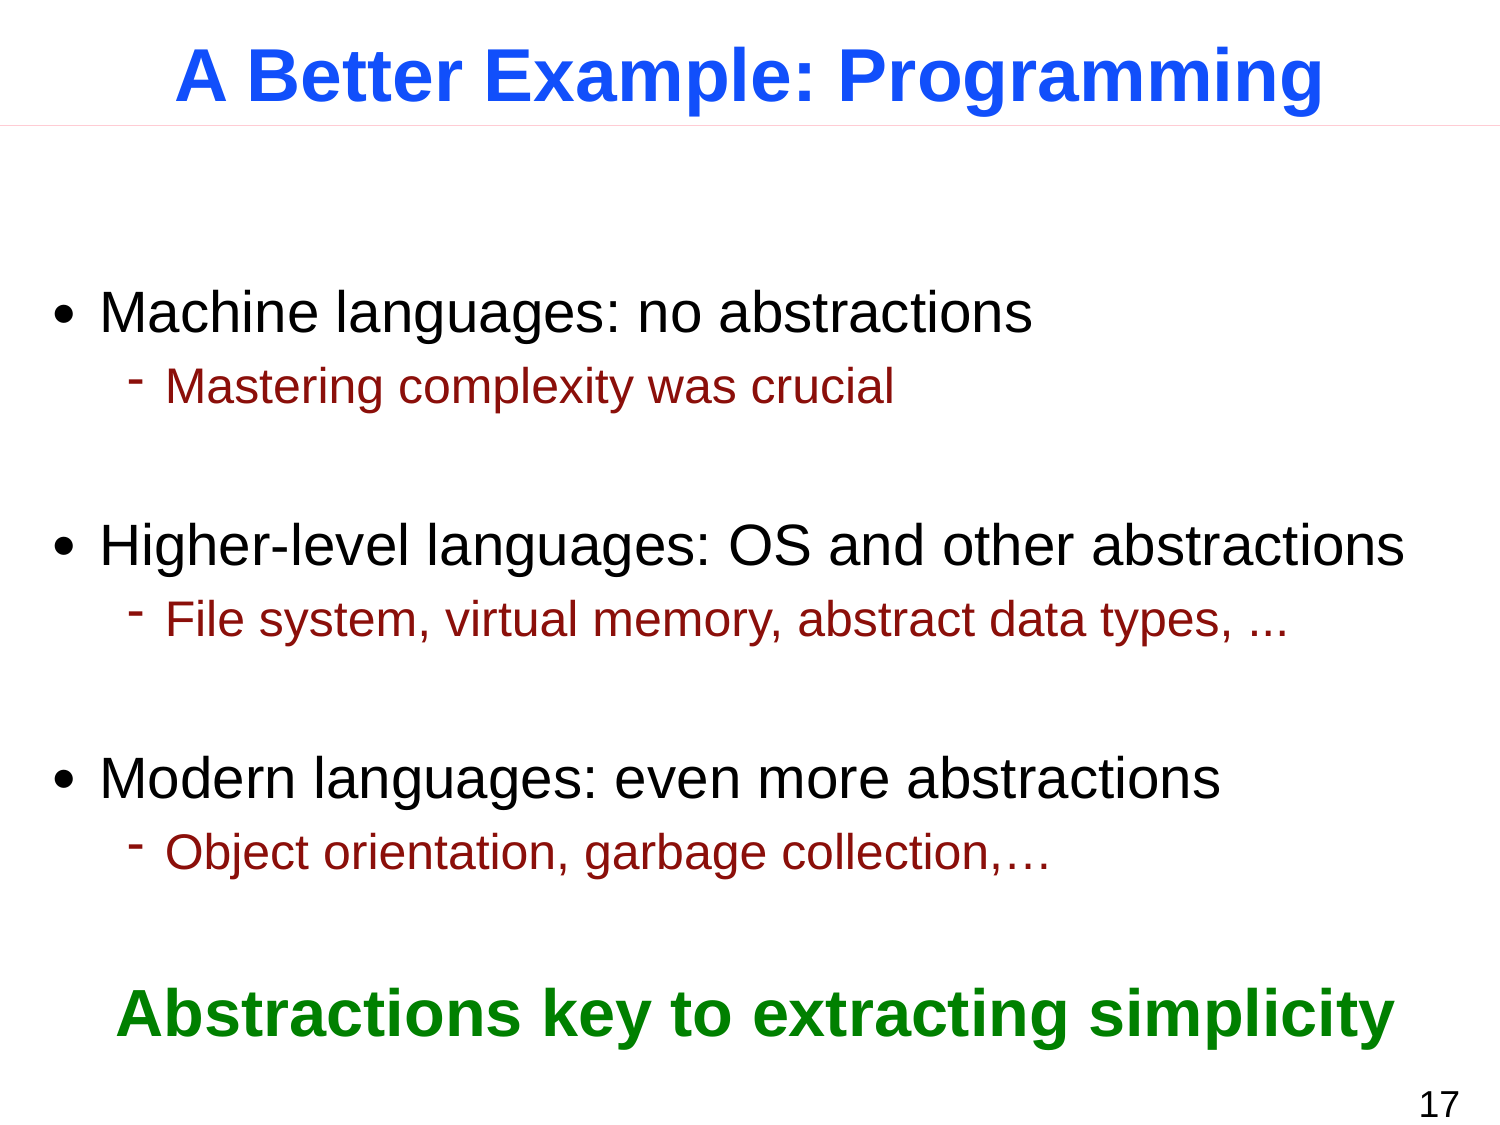

# A Better Example: Programming

Machine languages: no abstractions
Mastering complexity was crucial

Higher-level languages: OS and other abstractions
File system, virtual memory, abstract data types, ...

Modern languages: even more abstractions
Object orientation, garbage collection,…
Abstractions key to extracting simplicity